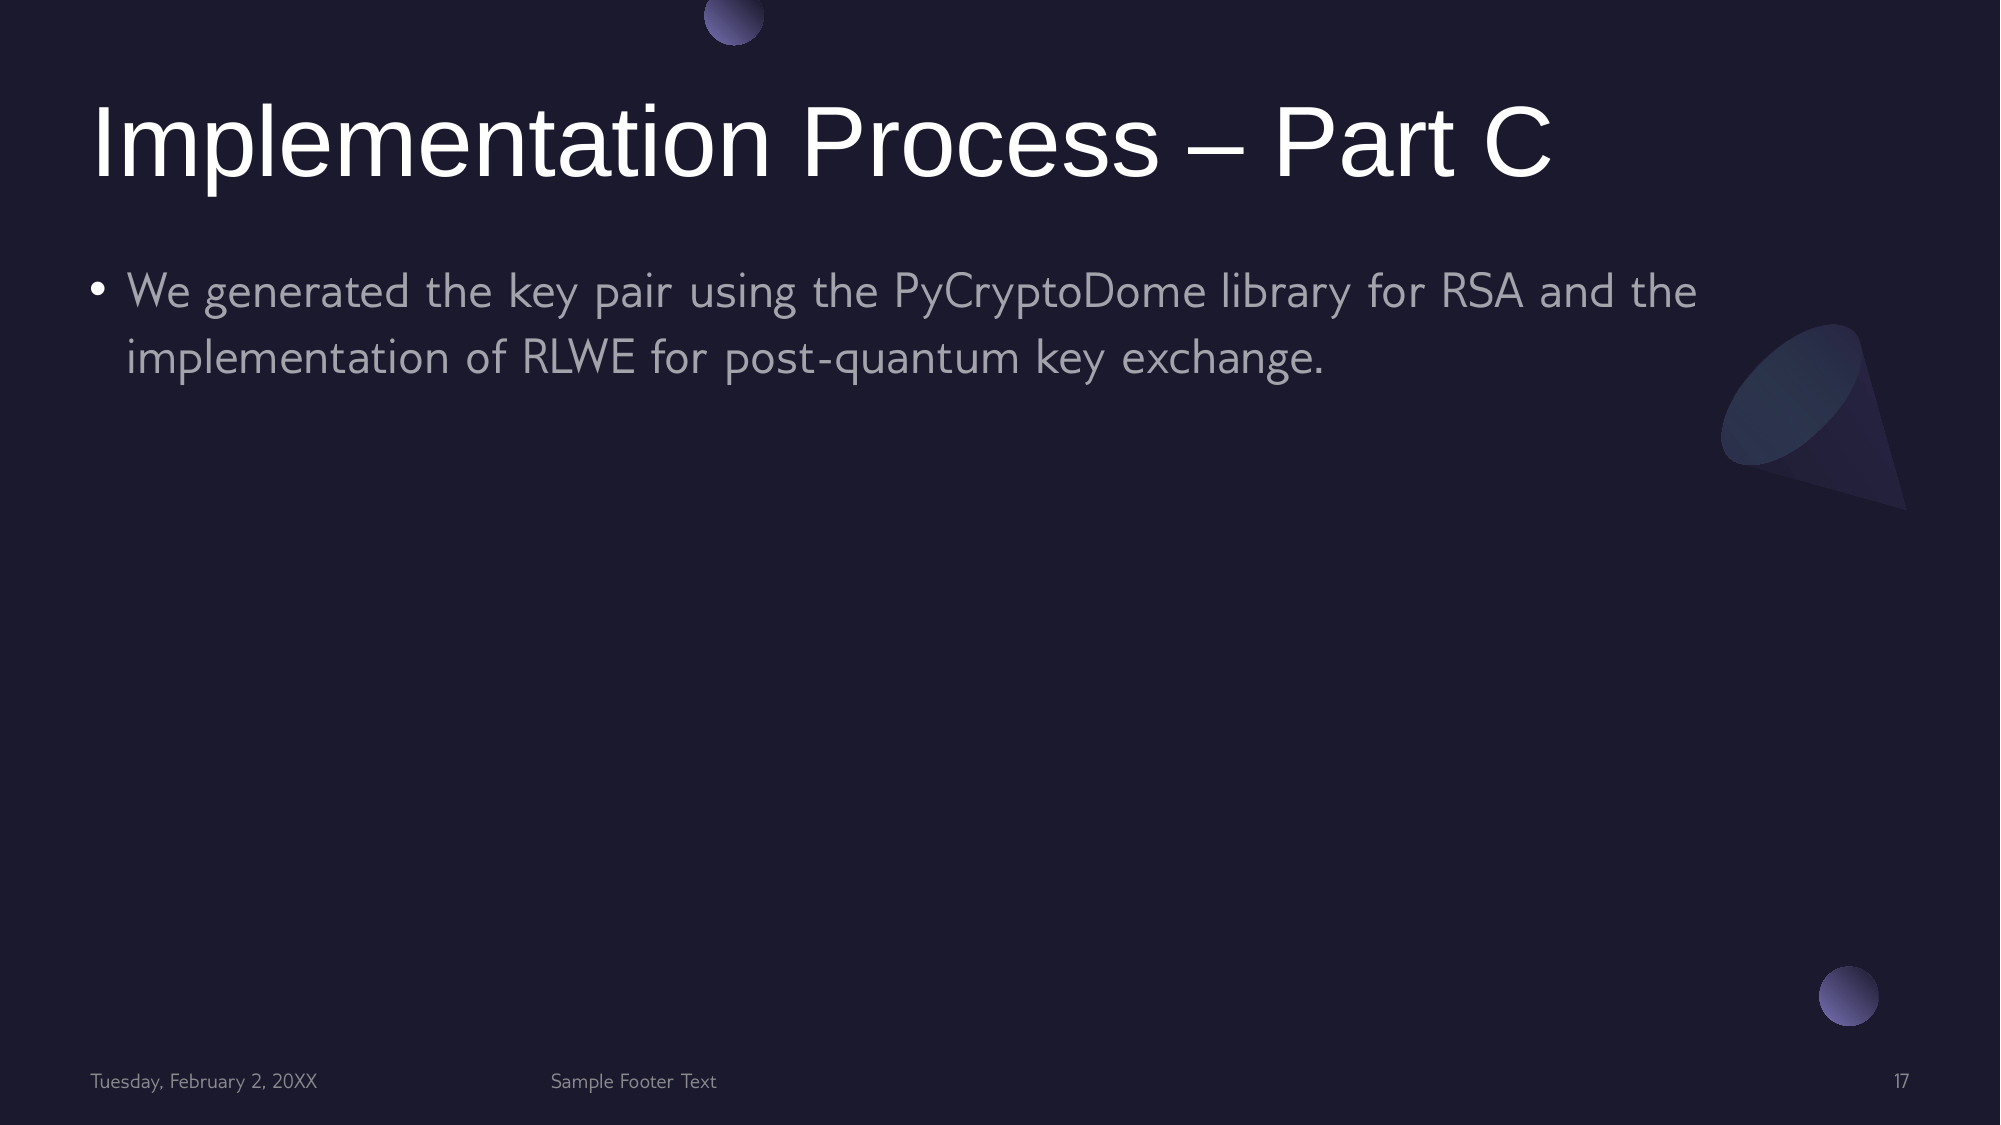

# Implementation Process – Part C
We generated the key pair using the PyCryptoDome library for RSA and the implementation of RLWE for post-quantum key exchange.

Tuesday, February 2, 20XX
Sample Footer Text
17